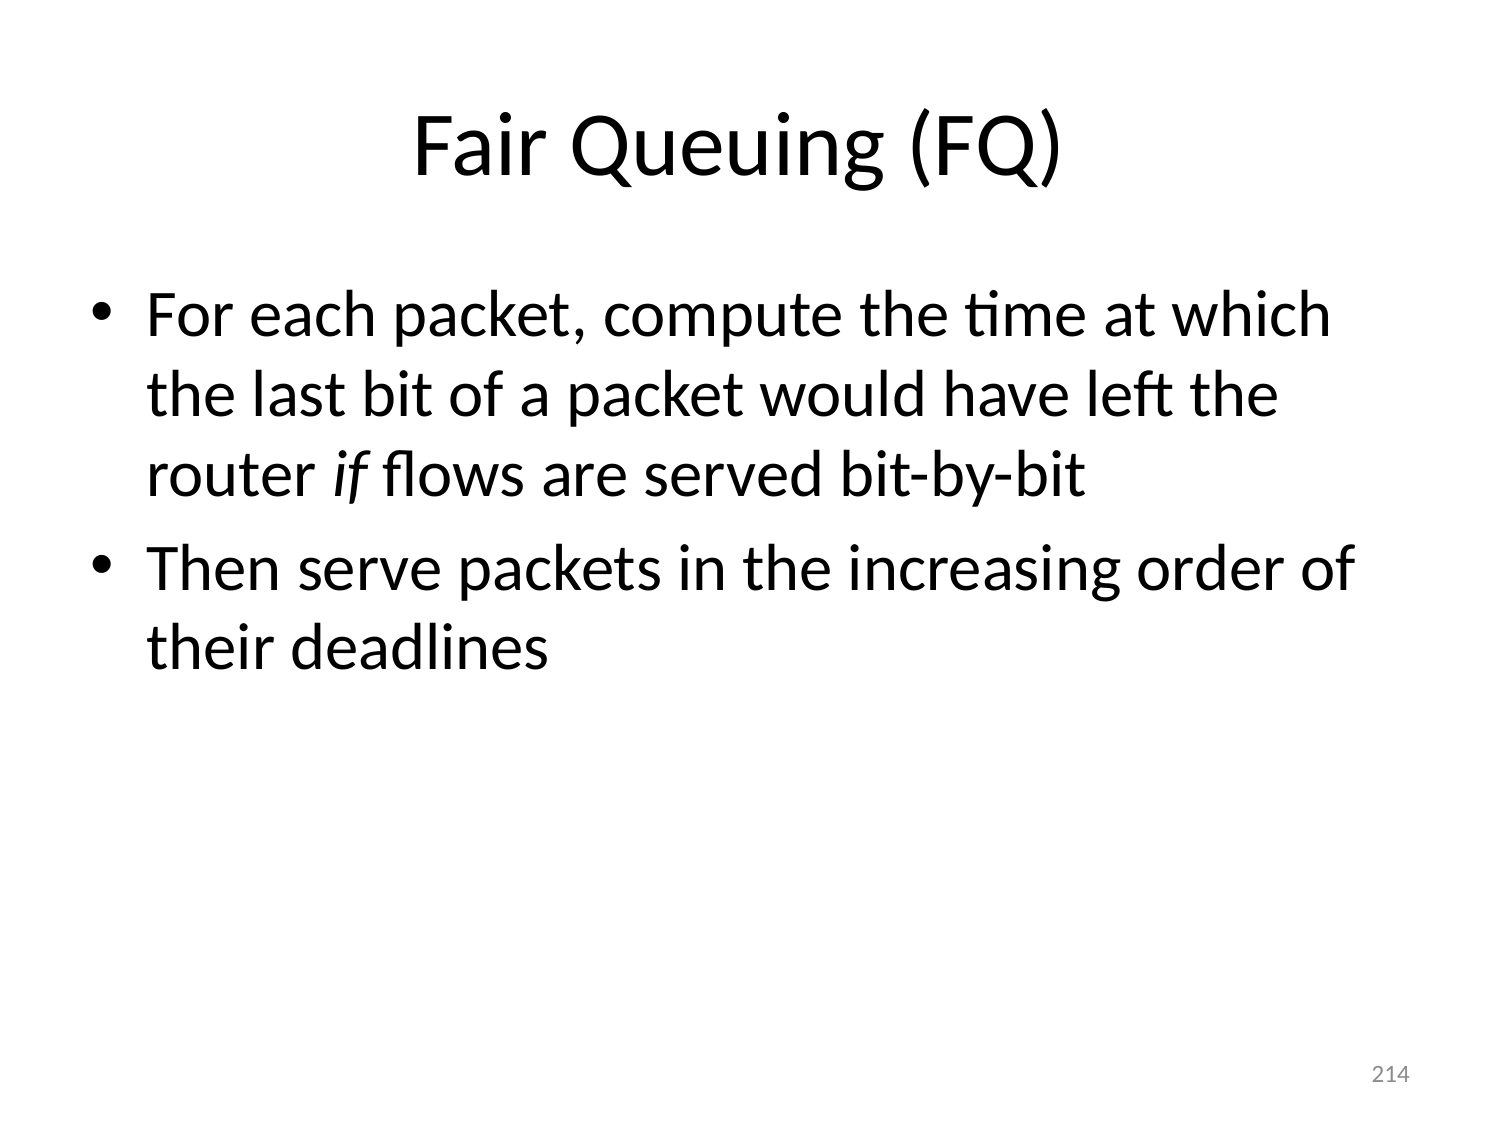

# Fair Queuing (FQ)
For each packet, compute the time at which the last bit of a packet would have left the router if flows are served bit-by-bit
Then serve packets in the increasing order of their deadlines
214